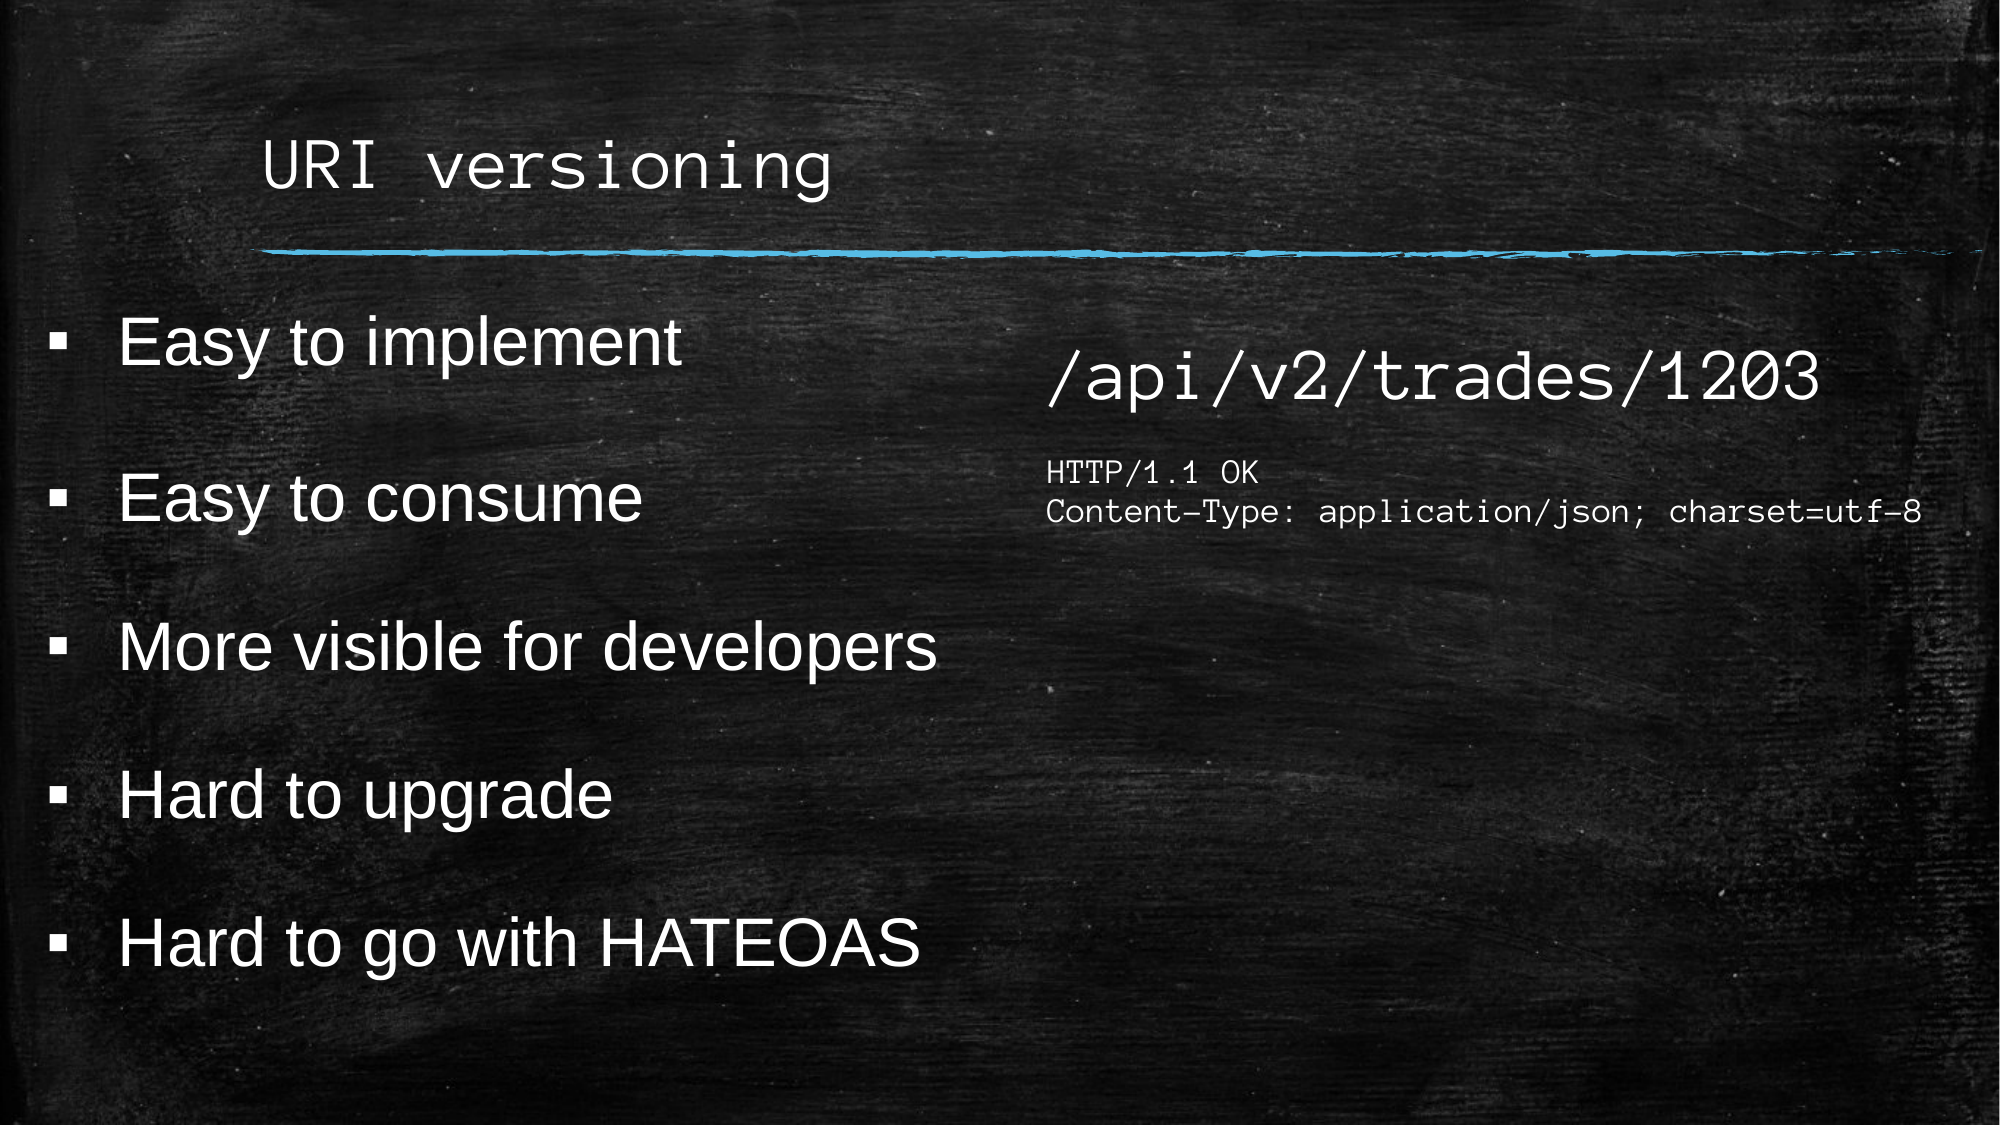

# URI versioning
Easy to implement
Easy to consume
More visible for developers
Hard to upgrade
Hard to go with HATEOAS
/api/v2/trades/1203
HTTP/1.1 OK
Content-Type: application/json; charset=utf-8